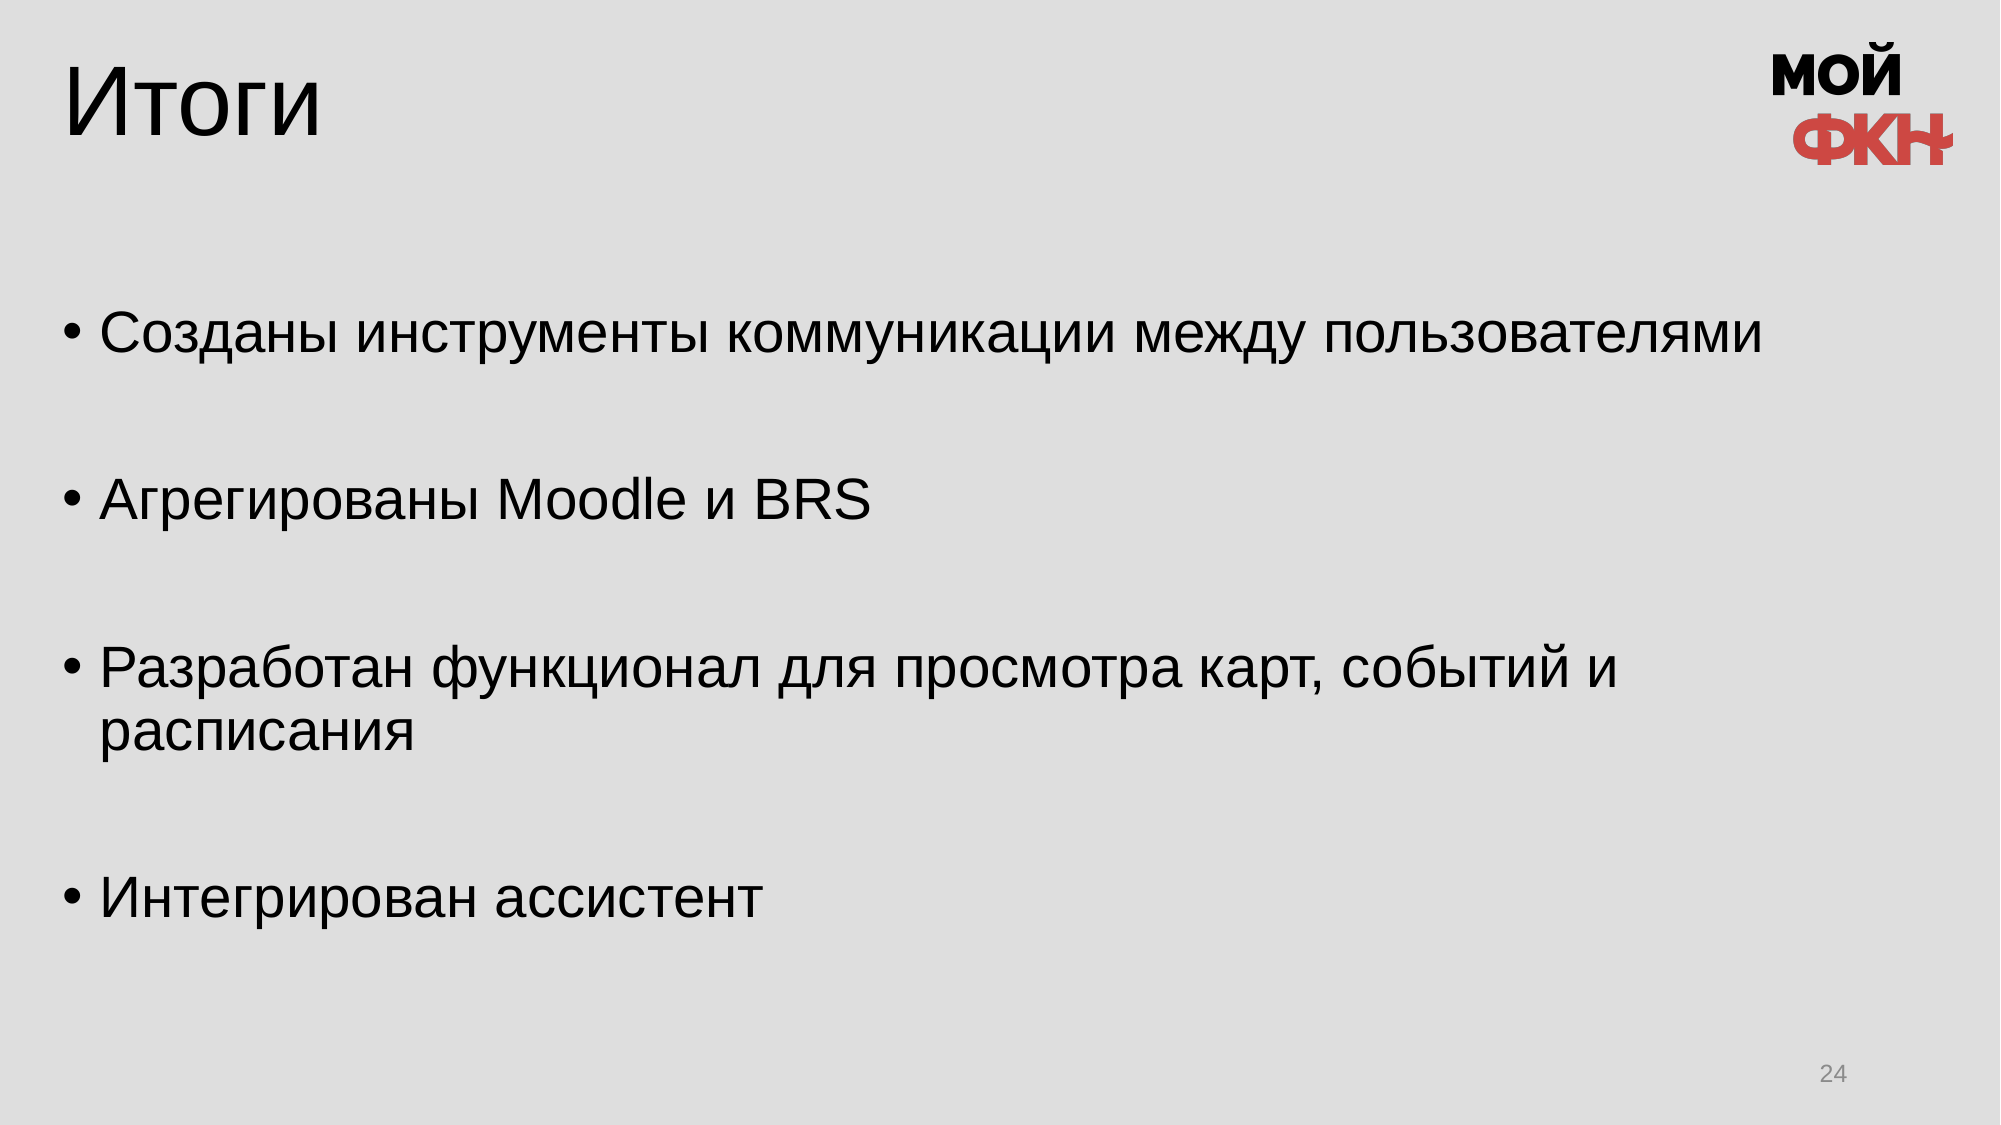

# Итоги
Созданы инструменты коммуникации между пользователями

Агрегированы Moodle и BRS

Разработан функционал для просмотра карт, событий и расписания

Интегрирован ассистент
24